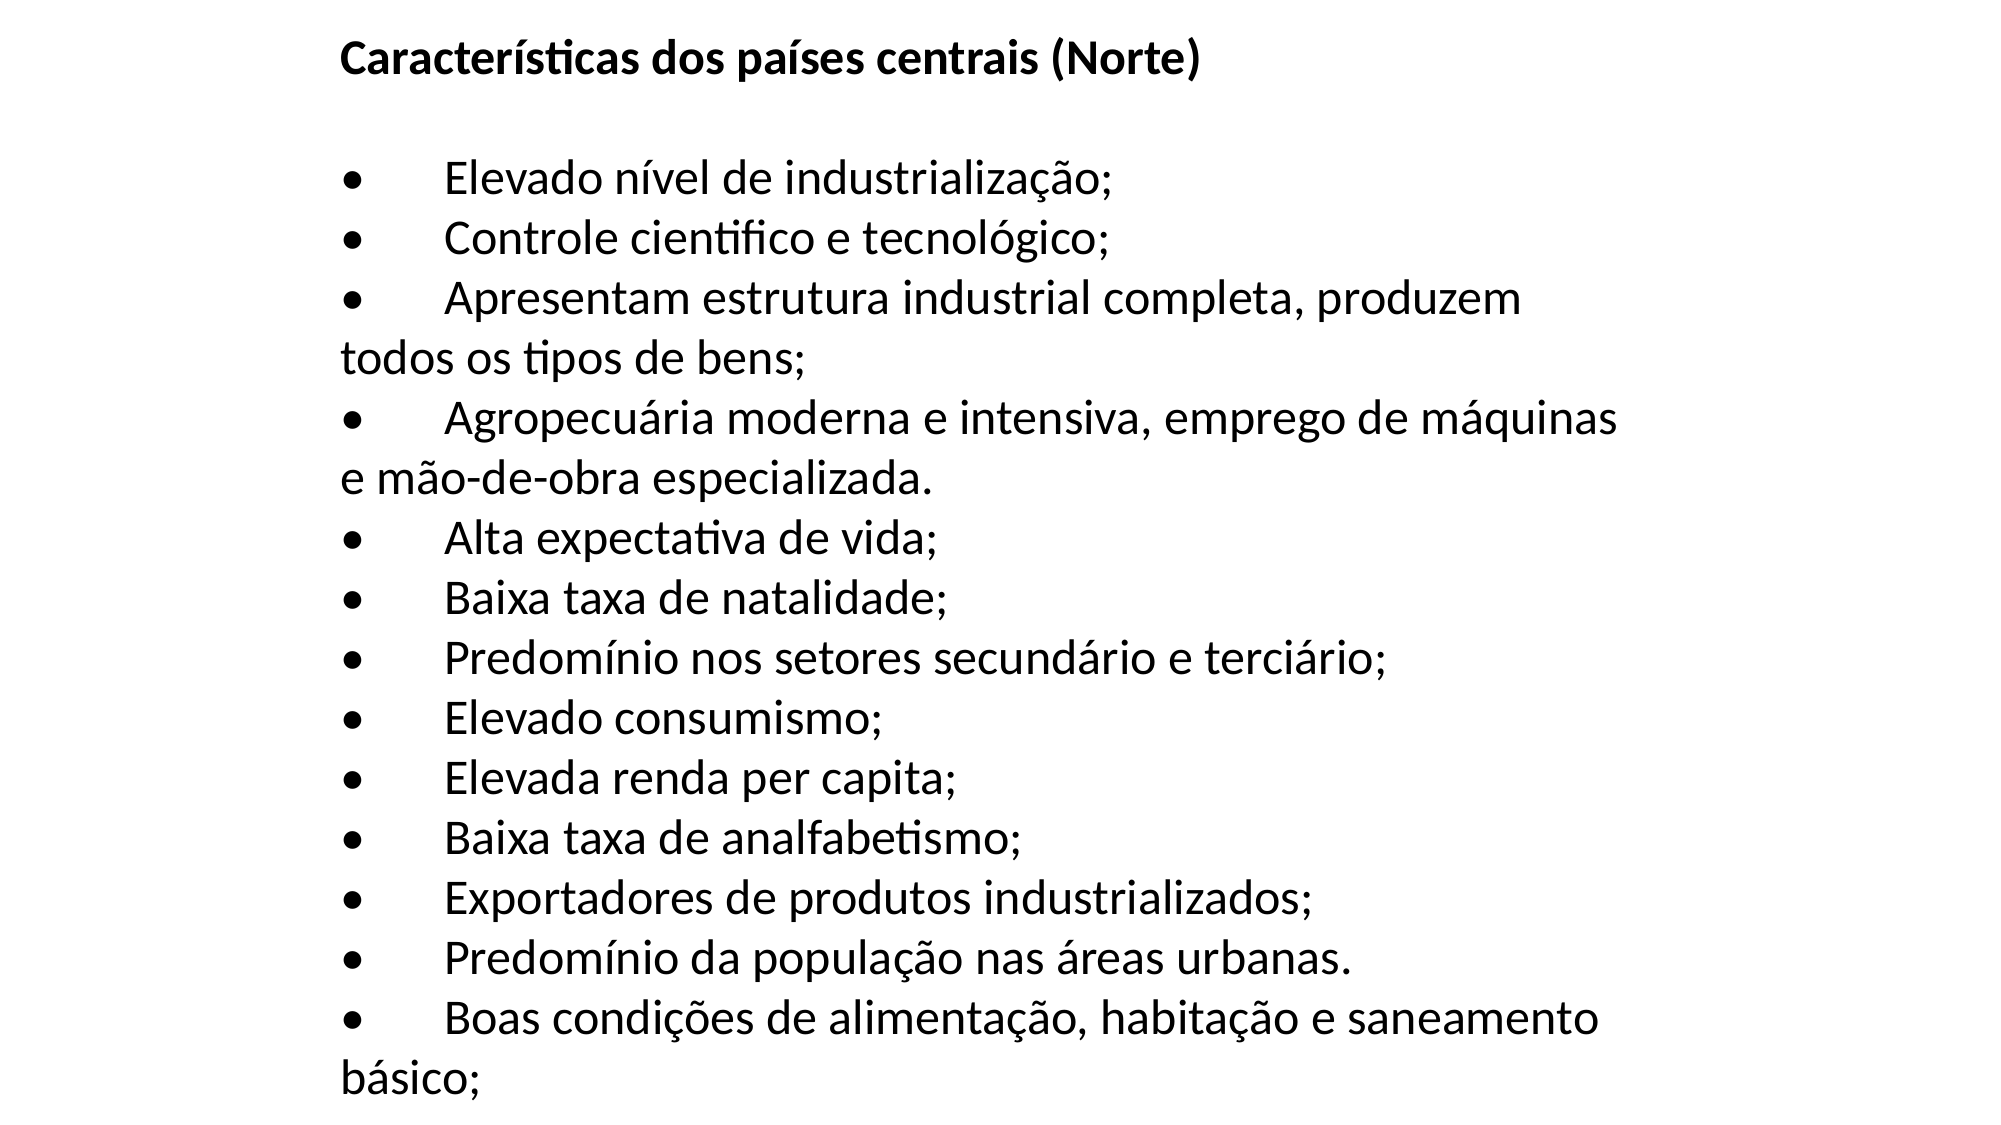

Características dos países centrais (Norte)

•       Elevado nível de industrialização;
•       Controle cientifico e tecnológico;
•       Apresentam estrutura industrial completa, produzem todos os tipos de bens;
•       Agropecuária moderna e intensiva, emprego de máquinas e mão-de-obra especializada.
•       Alta expectativa de vida;
•       Baixa taxa de natalidade;
•       Predomínio nos setores secundário e terciário;
•       Elevado consumismo;
•       Elevada renda per capita;
•       Baixa taxa de analfabetismo;
•       Exportadores de produtos industrializados;
•       Predomínio da população nas áreas urbanas.
•       Boas condições de alimentação, habitação e saneamento básico;